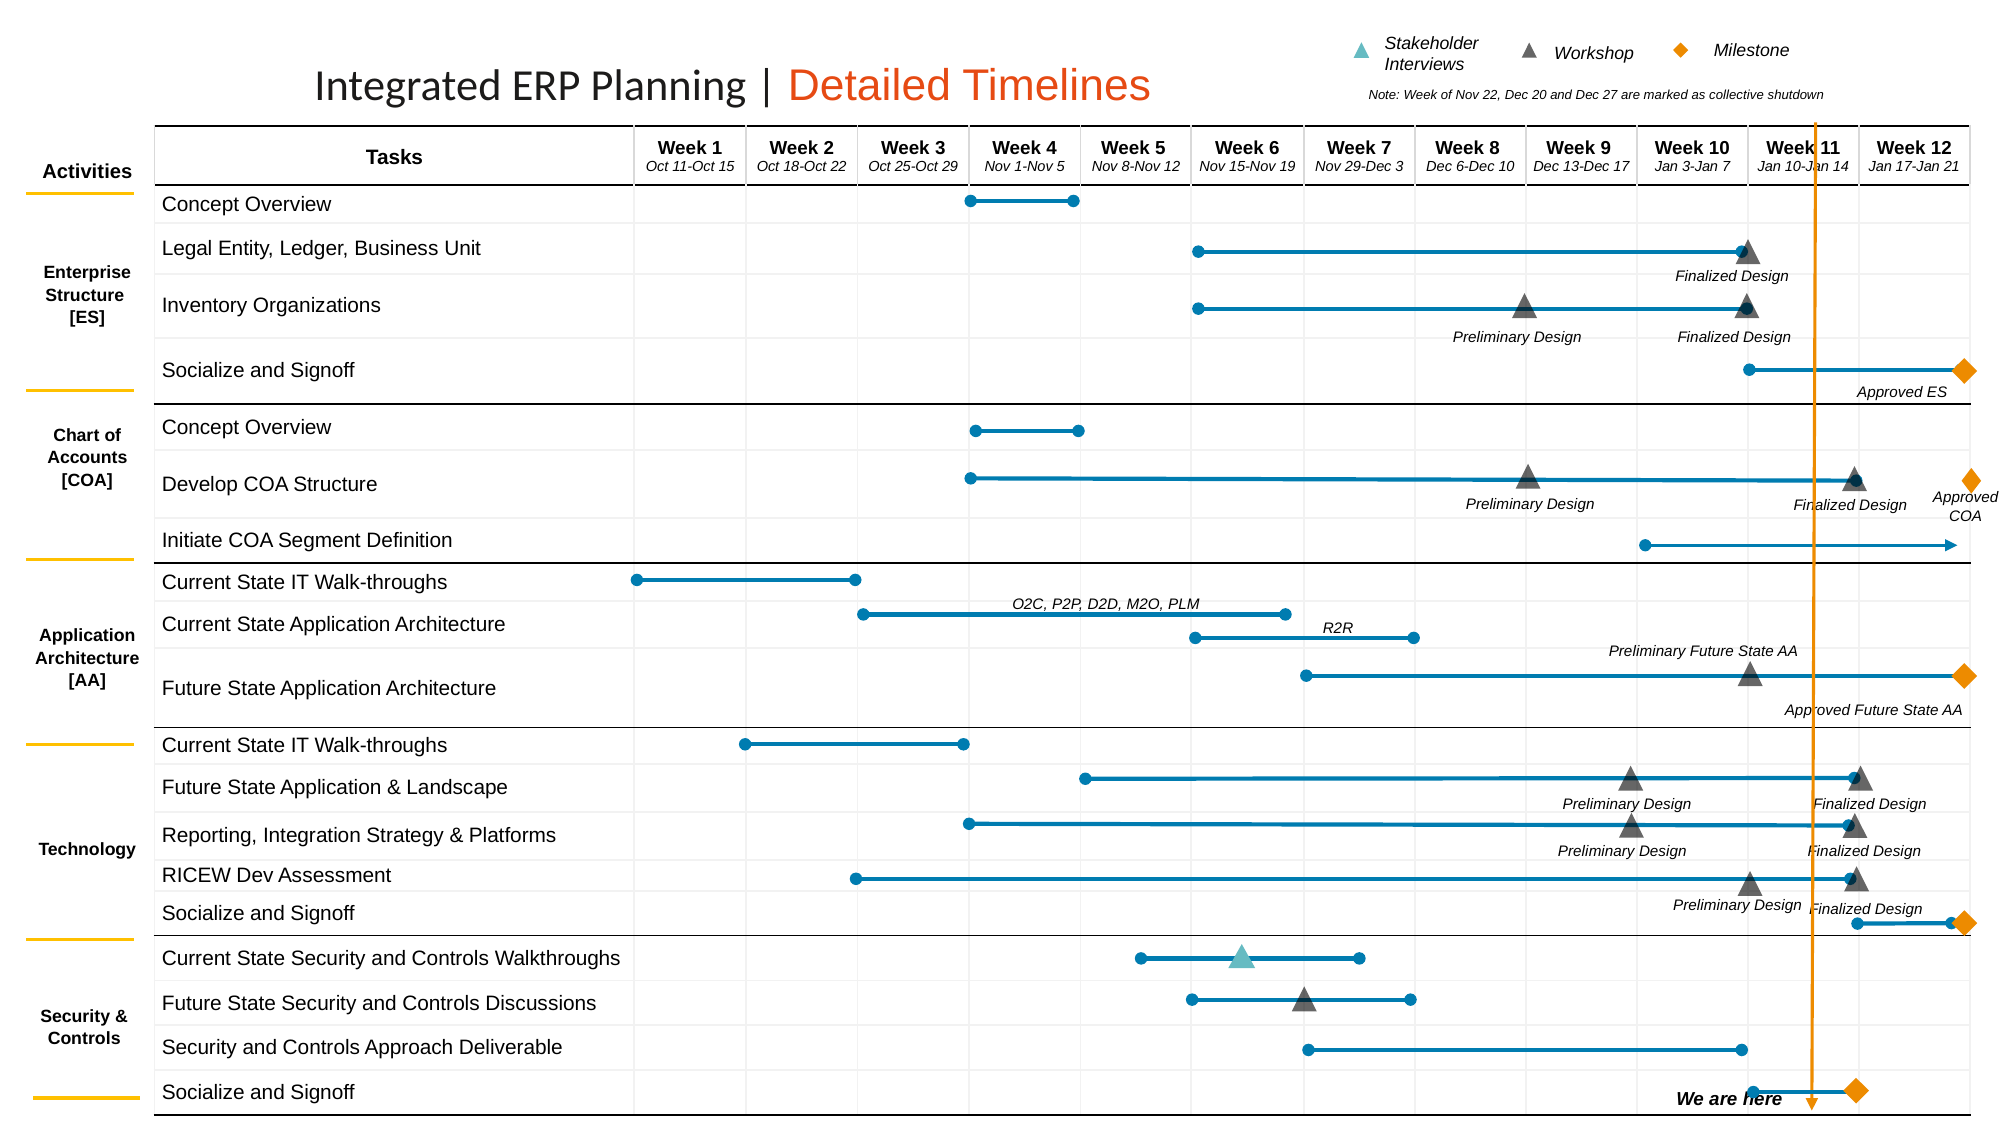

Stakeholder Interviews

Milestone

Workshop

Integrated ERP Planning | Detailed Timelines
Note: Week of Nov 22, Dec 20 and Dec 27 are marked as collective shutdown
| Tasks | Week 1 Oct 11-Oct 15 | Week 2 Oct 18-Oct 22 | Week 3 Oct 25-Oct 29 | Week 4 Nov 1-Nov 5 | Week 5 Nov 8-Nov 12 | Week 6 Nov 15-Nov 19 | Week 7 Nov 29-Dec 3 | Week 8 Dec 6-Dec 10 | Week 9 Dec 13-Dec 17 | Week 10 Jan 3-Jan 7 | Week 11 Jan 10-Jan 14 | Week 12 Jan 17-Jan 21 |
| --- | --- | --- | --- | --- | --- | --- | --- | --- | --- | --- | --- | --- |
| Concept Overview |  |  |  |  |  |  |  |  |  |  |  |  |
| Legal Entity, Ledger, Business Unit |  |  |  |  |  |  |  |  |  |  |  |  |
| Inventory Organizations |  |  |  |  |  |  |  |  |  |  |  |  |
| Socialize and Signoff |  |  |  |  |  |  |  |  |  |  |  |  |
| Concept Overview |  |  |  |  |  |  |  |  |  |  |  |  |
| Develop COA Structure |  |  |  |  |  |  |  |  |  |  |  |  |
| Initiate COA Segment Definition |  |  |  |  |  |  |  |  |  |  |  |  |
| Current State IT Walk-throughs |  |  |  |  |  |  |  |  |  |  |  |  |
| Current State Application Architecture |  |  |  |  |  |  |  |  |  |  |  |  |
| Future State Application Architecture |  |  |  |  |  |  |  |  |  |  |  |  |
| Current State IT Walk-throughs |  |  |  |  |  |  |  |  |  |  |  |  |
| Future State Application & Landscape |  |  |  |  |  |  |  |  |  |  |  |  |
| Reporting, Integration Strategy & Platforms |  |  |  |  |  |  |  |  |  |  |  |  |
| RICEW Dev Assessment |  |  |  |  |  |  |  |  |  |  |  |  |
| Socialize and Signoff |  |  |  |  |  |  |  |  |  |  |  |  |
| Current State Security and Controls Walkthroughs |  |  |  |  |  |  |  |  |  |  |  |  |
| Future State Security and Controls Discussions |  |  |  |  |  |  |  |  |  |  |  |  |
| Security and Controls Approach Deliverable |  |  |  |  |  |  |  |  |  |  |  |  |
| Socialize and Signoff |  |  |  |  |  |  |  |  |  |  |  |  |
Activities

Enterprise Structure
[ES]
Finalized Design

Finalized Design
Preliminary Design

Approved ES
Chart of Accounts
[COA]

Approved COA
Preliminary Design
Finalized Design
O2C, P2P, D2D, M2O, PLM
R2R
Application Architecture
[AA]
Preliminary Future State AA

Approved Future State AA

Preliminary Design
Finalized Design

Technology

Preliminary Design
Finalized Design

Preliminary Design
Finalized Design

Security & Controls

We are here